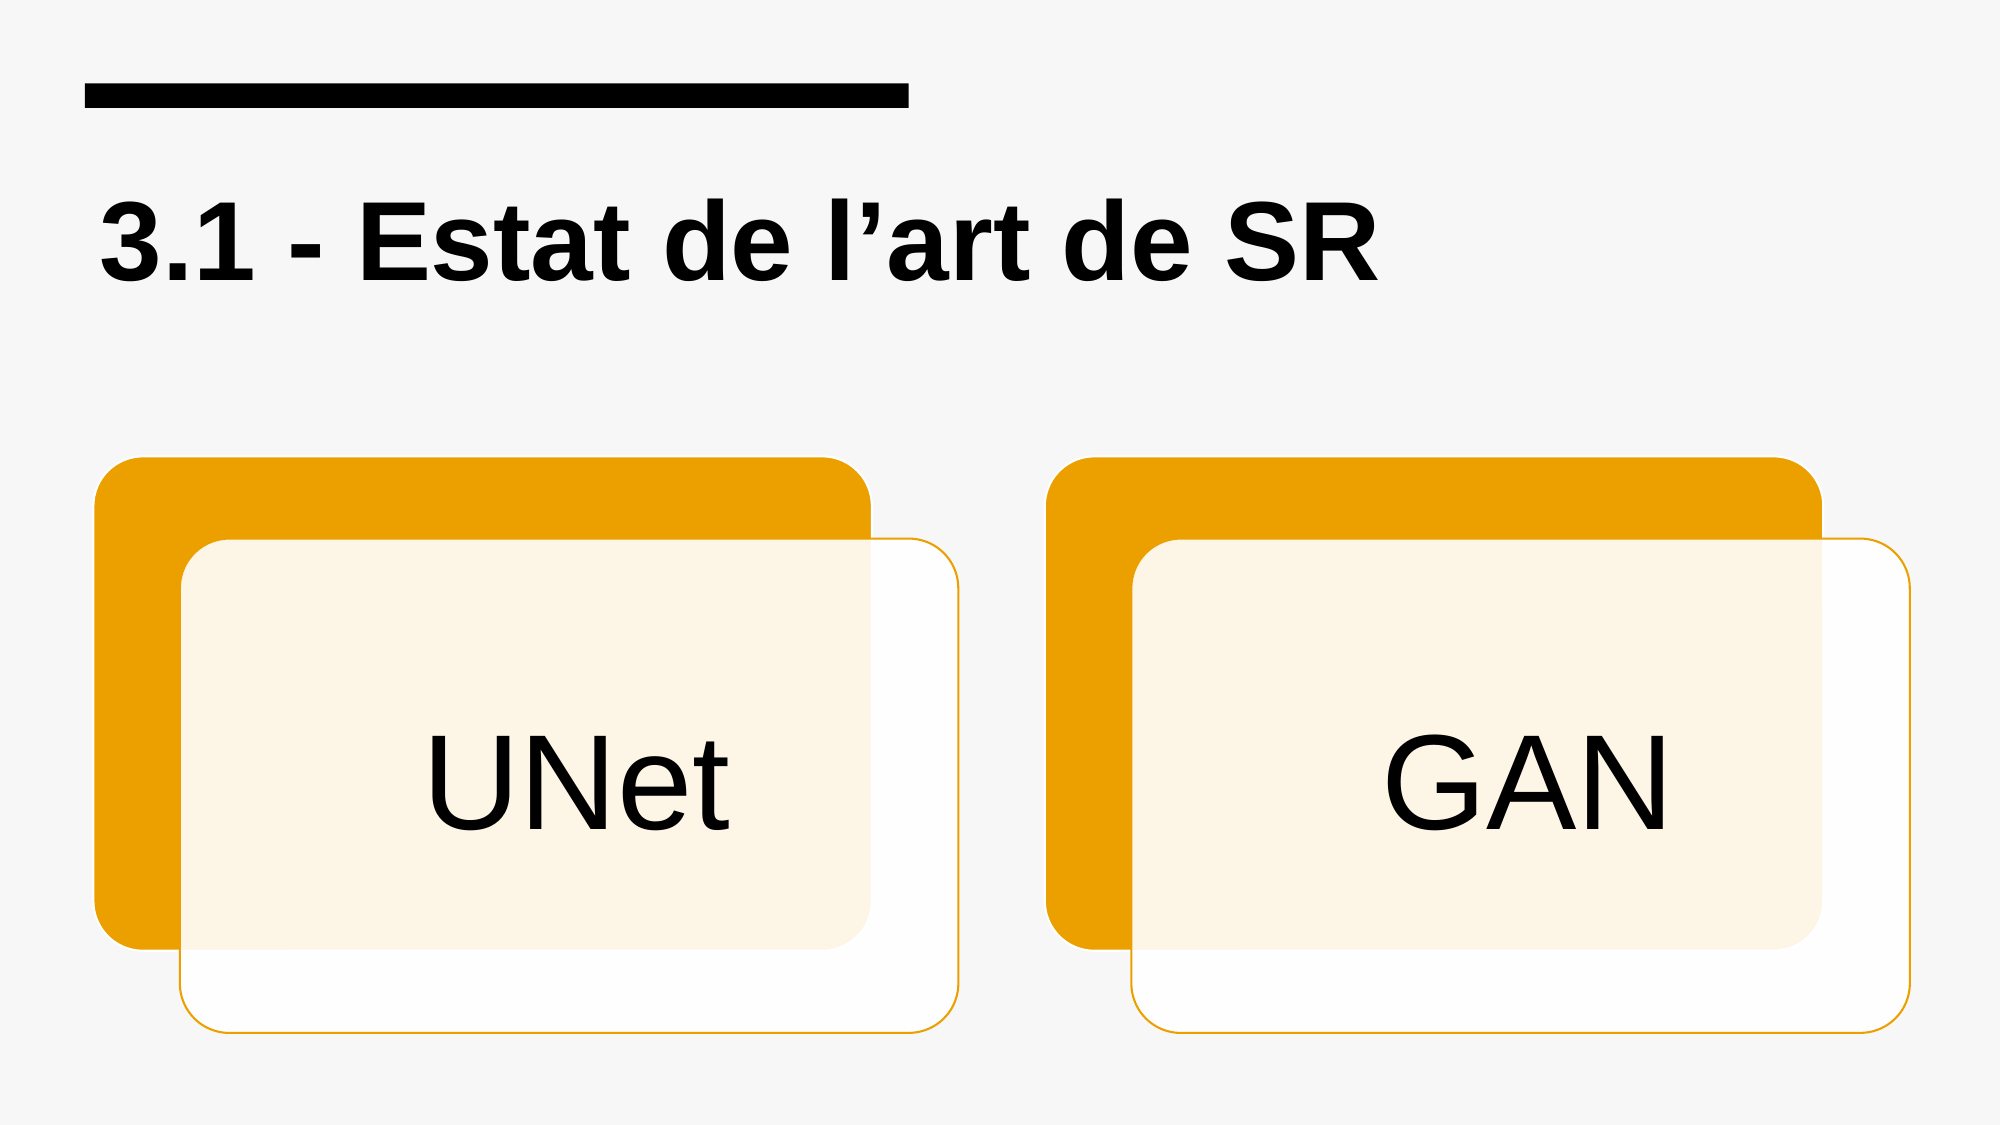

# 3.1 - Estat de l’art de SR
UNet
GAN